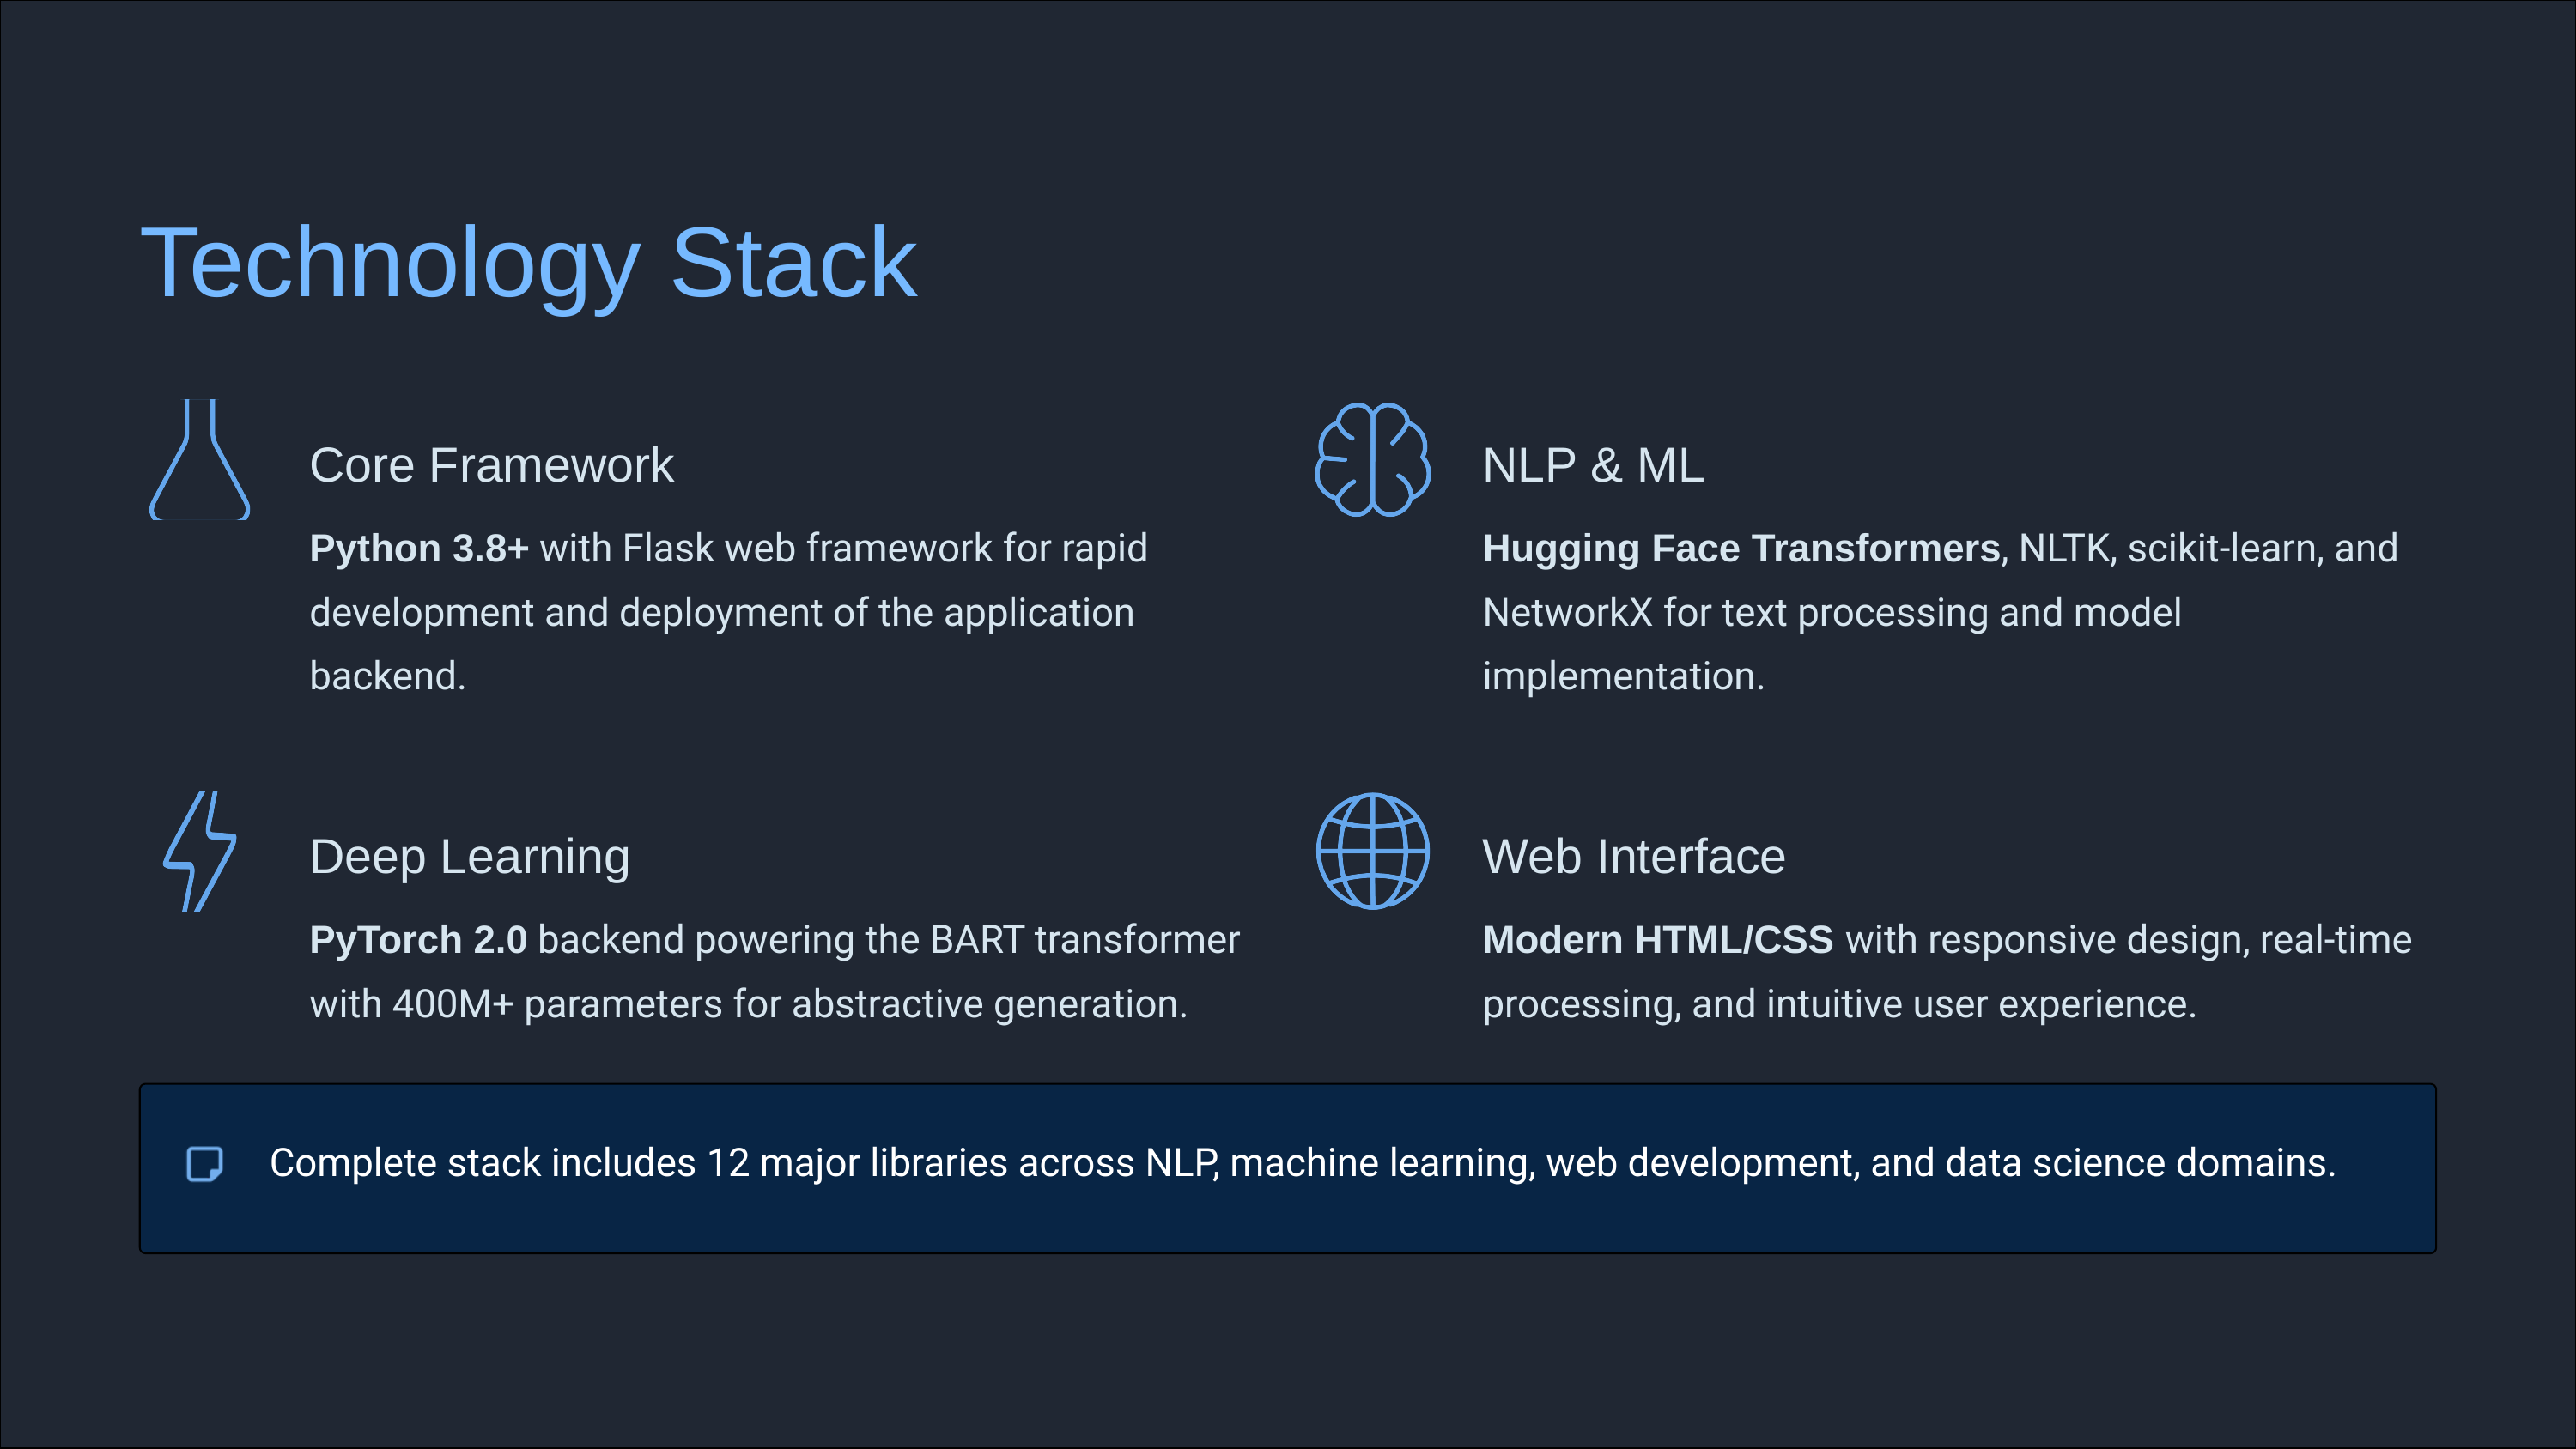

Technology Stack

Core Framework
NLP & ML
Python 3.8+ with Flask web framework for rapid development and deployment of the application backend.
Hugging Face Transformers, NLTK, scikit-learn, and NetworkX for text processing and model implementation.

Deep Learning
Web Interface
PyTorch 2.0 backend powering the BART transformer with 400M+ parameters for abstractive generation.
Modern HTML/CSS with responsive design, real-time processing, and intuitive user experience.

Complete stack includes 12 major libraries across NLP, machine learning, web development, and data science domains.